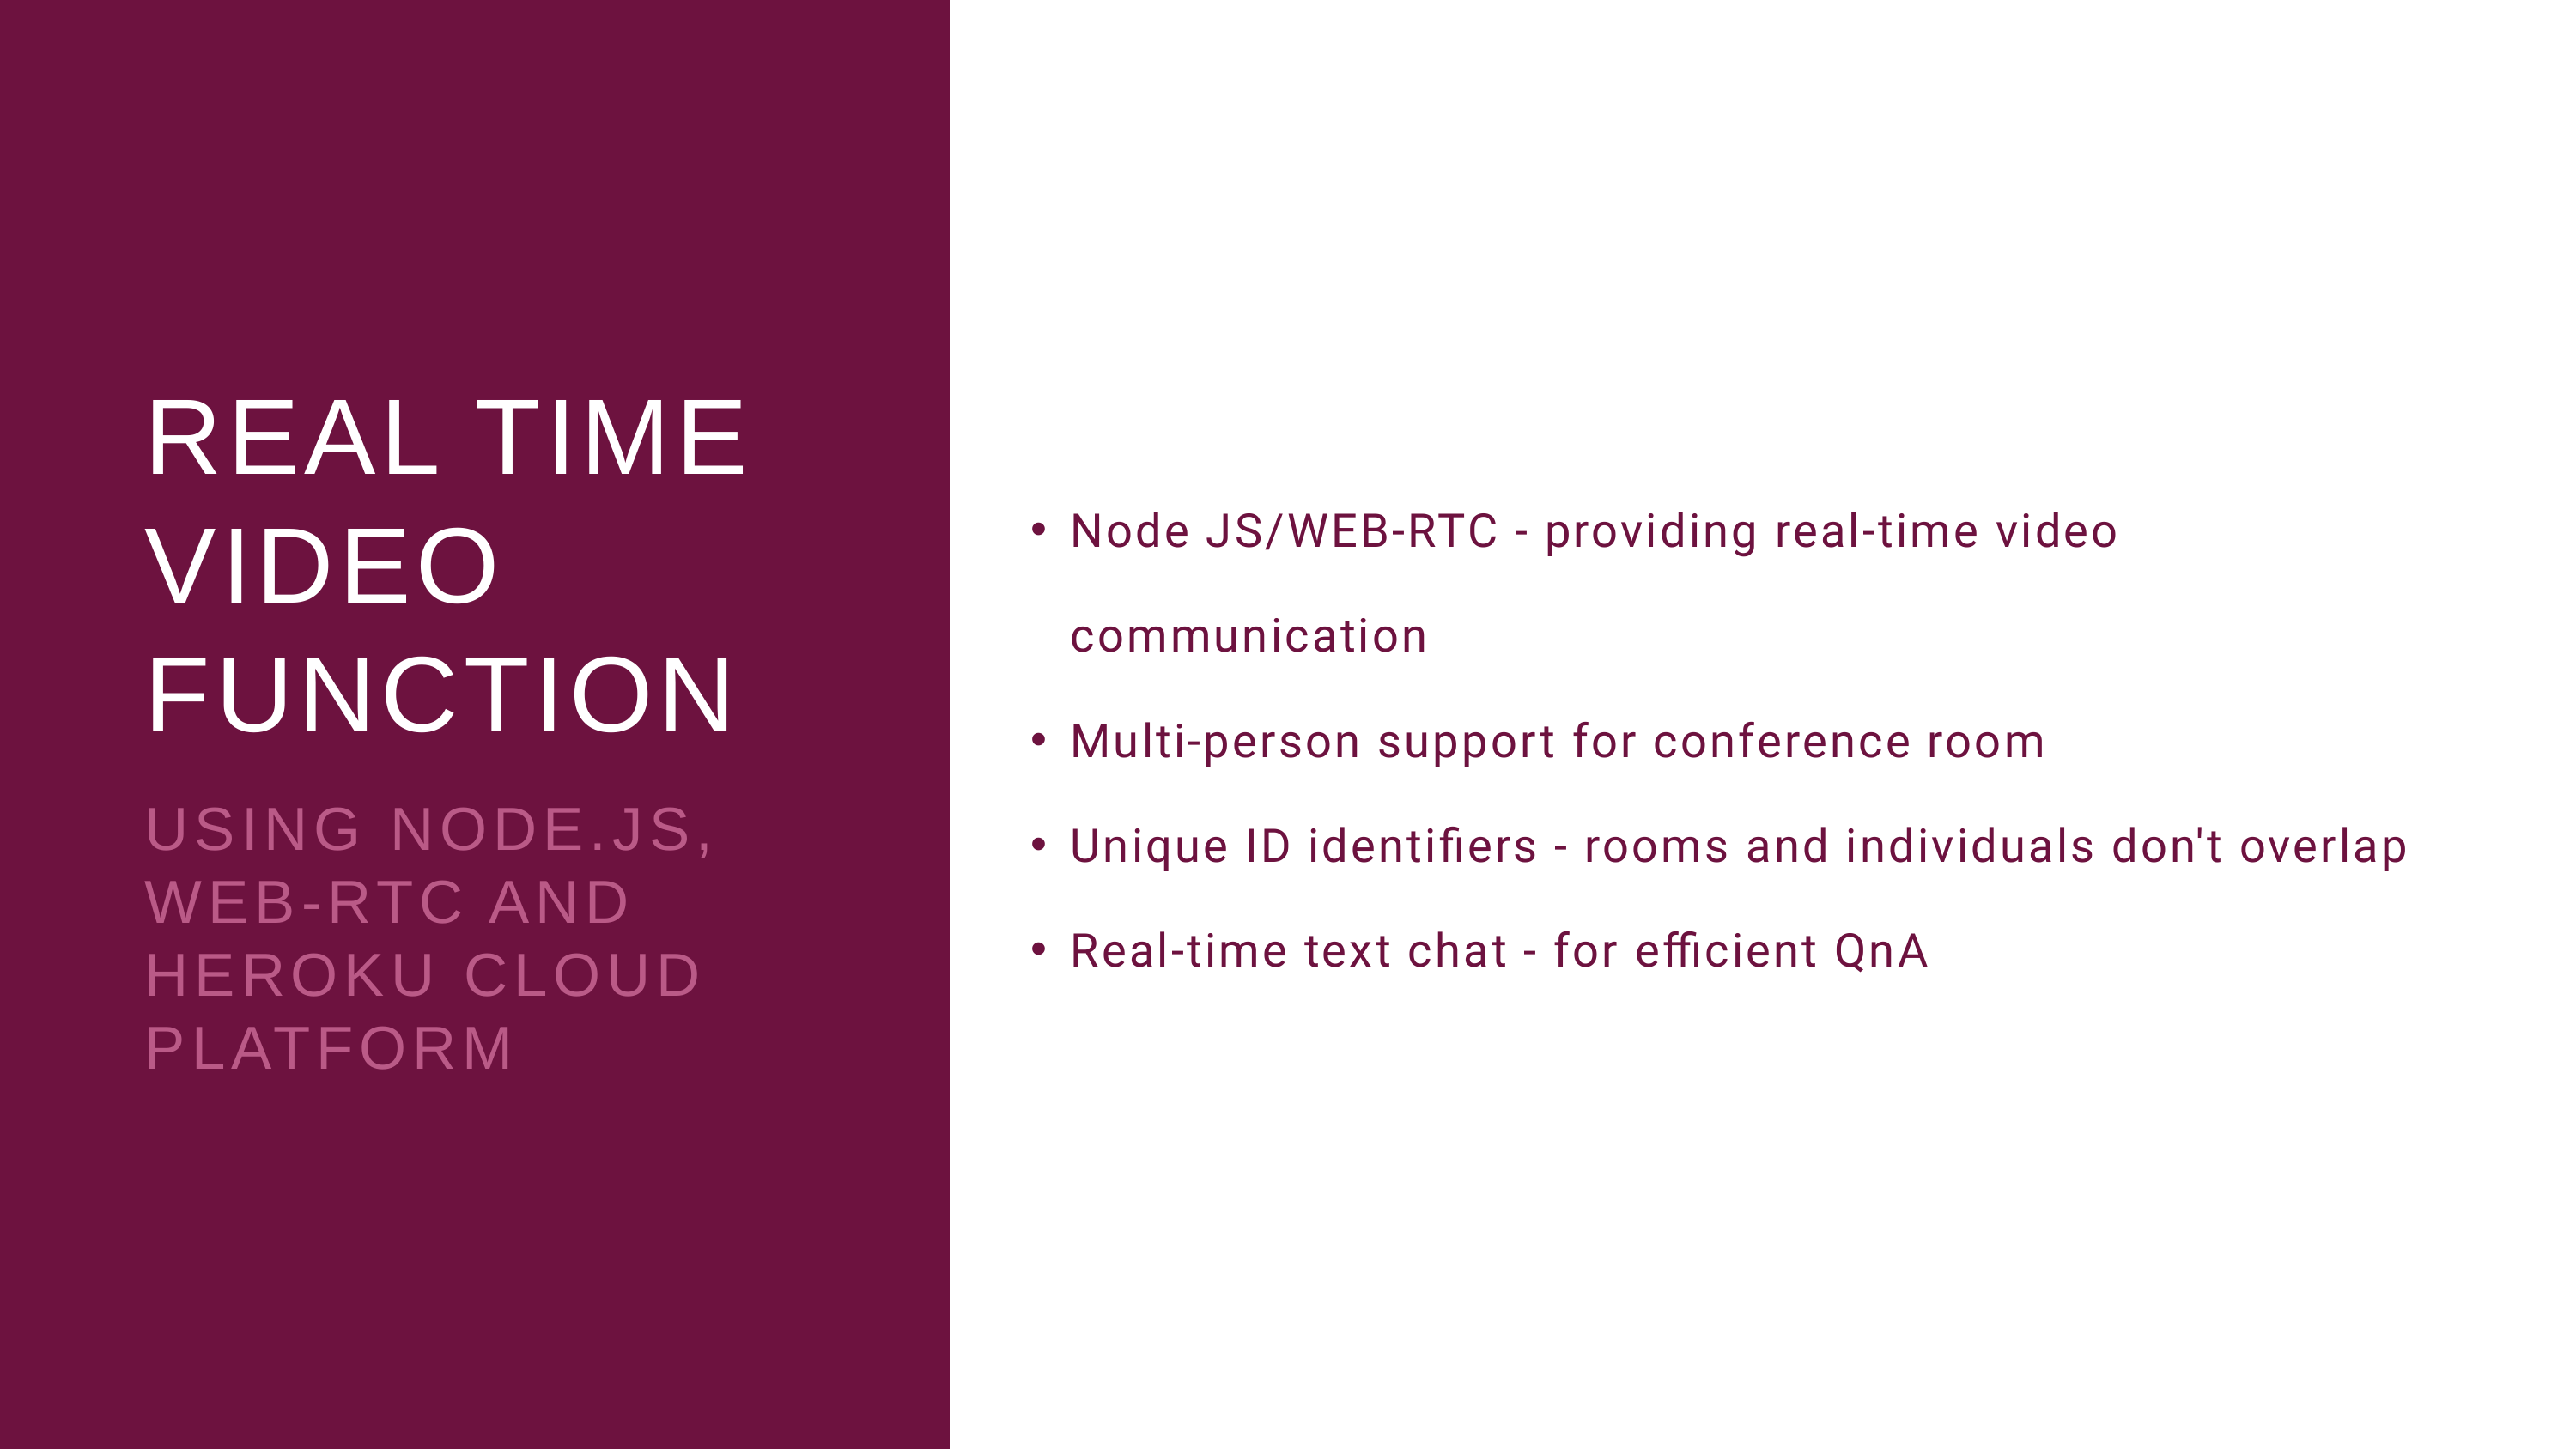

REAL TIME VIDEO FUNCTION
USING NODE.JS, WEB-RTC AND HEROKU CLOUD PLATFORM
Node JS/WEB-RTC - providing real-time video communication
Multi-person support for conference room
Unique ID identifiers - rooms and individuals don't overlap
Real-time text chat - for efficient QnA